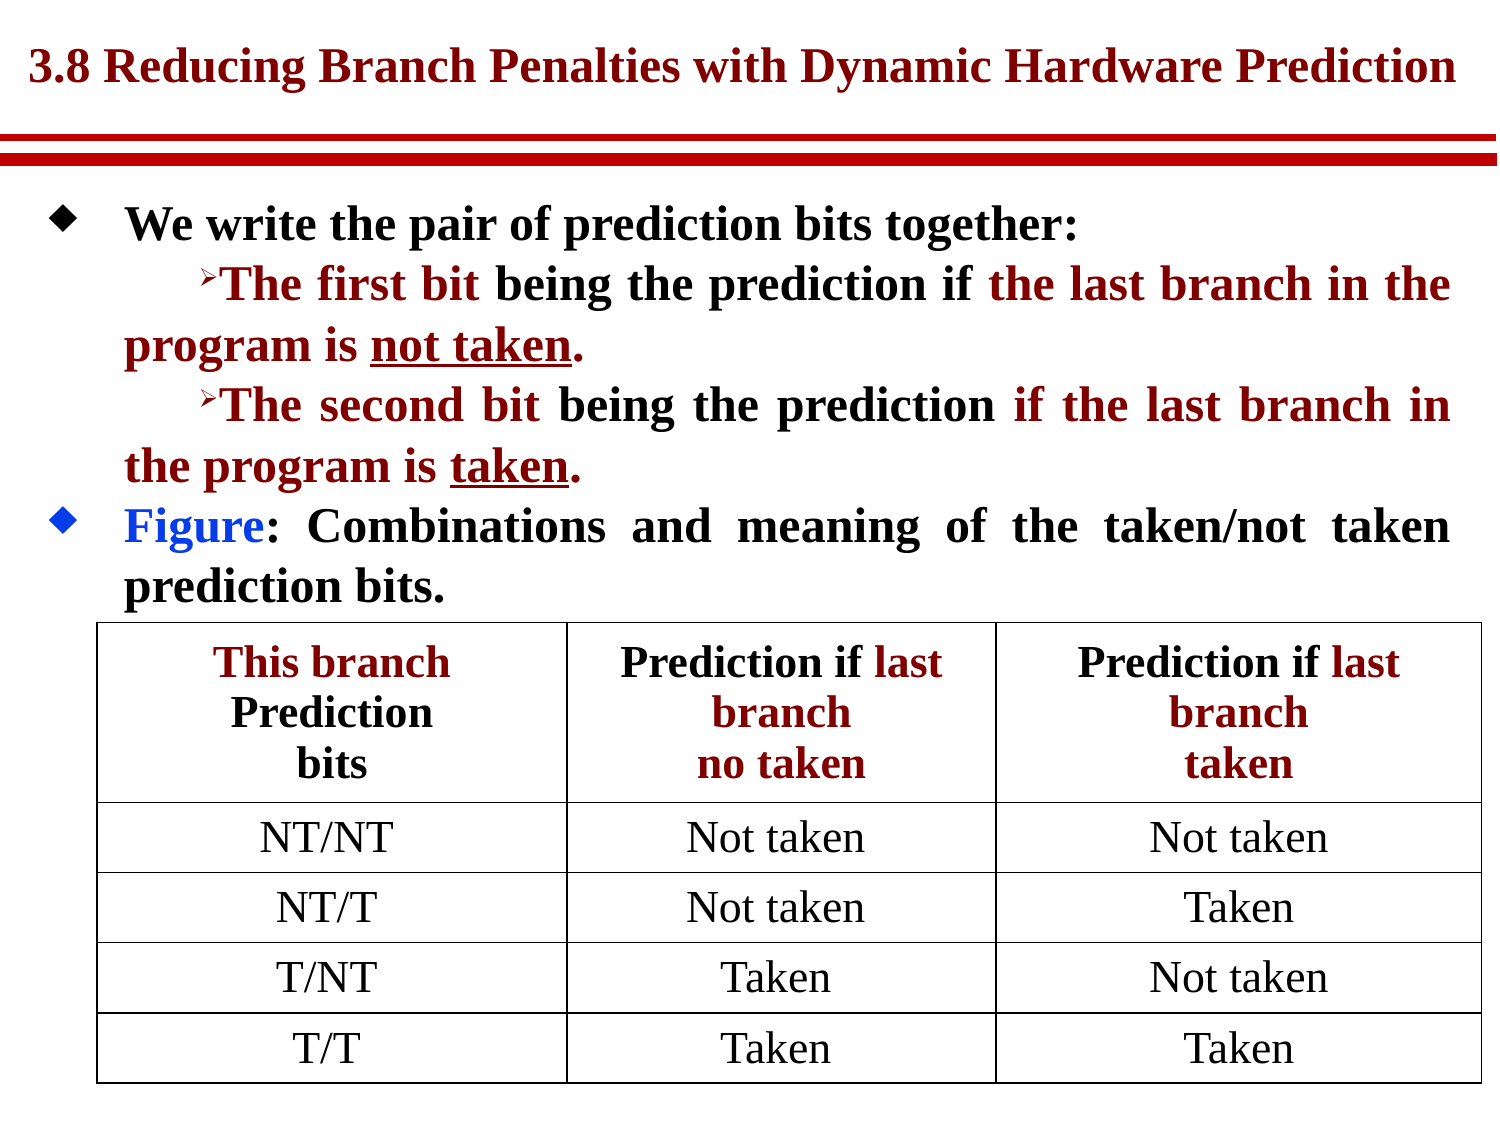

# 3.8 Reducing Branch Penalties with Dynamic Hardware Prediction
We write the pair of prediction bits together:
The first bit being the prediction if the last branch in the program is not taken.
The second bit being the prediction if the last branch in the program is taken.
Figure: Combinations and meaning of the taken/not taken prediction bits.
| This branch Prediction bits | Prediction if last branch no taken | Prediction if last branch taken |
| --- | --- | --- |
| NT/NT | Not taken | Not taken |
| NT/T | Not taken | Taken |
| T/NT | Taken | Not taken |
| T/T | Taken | Taken |